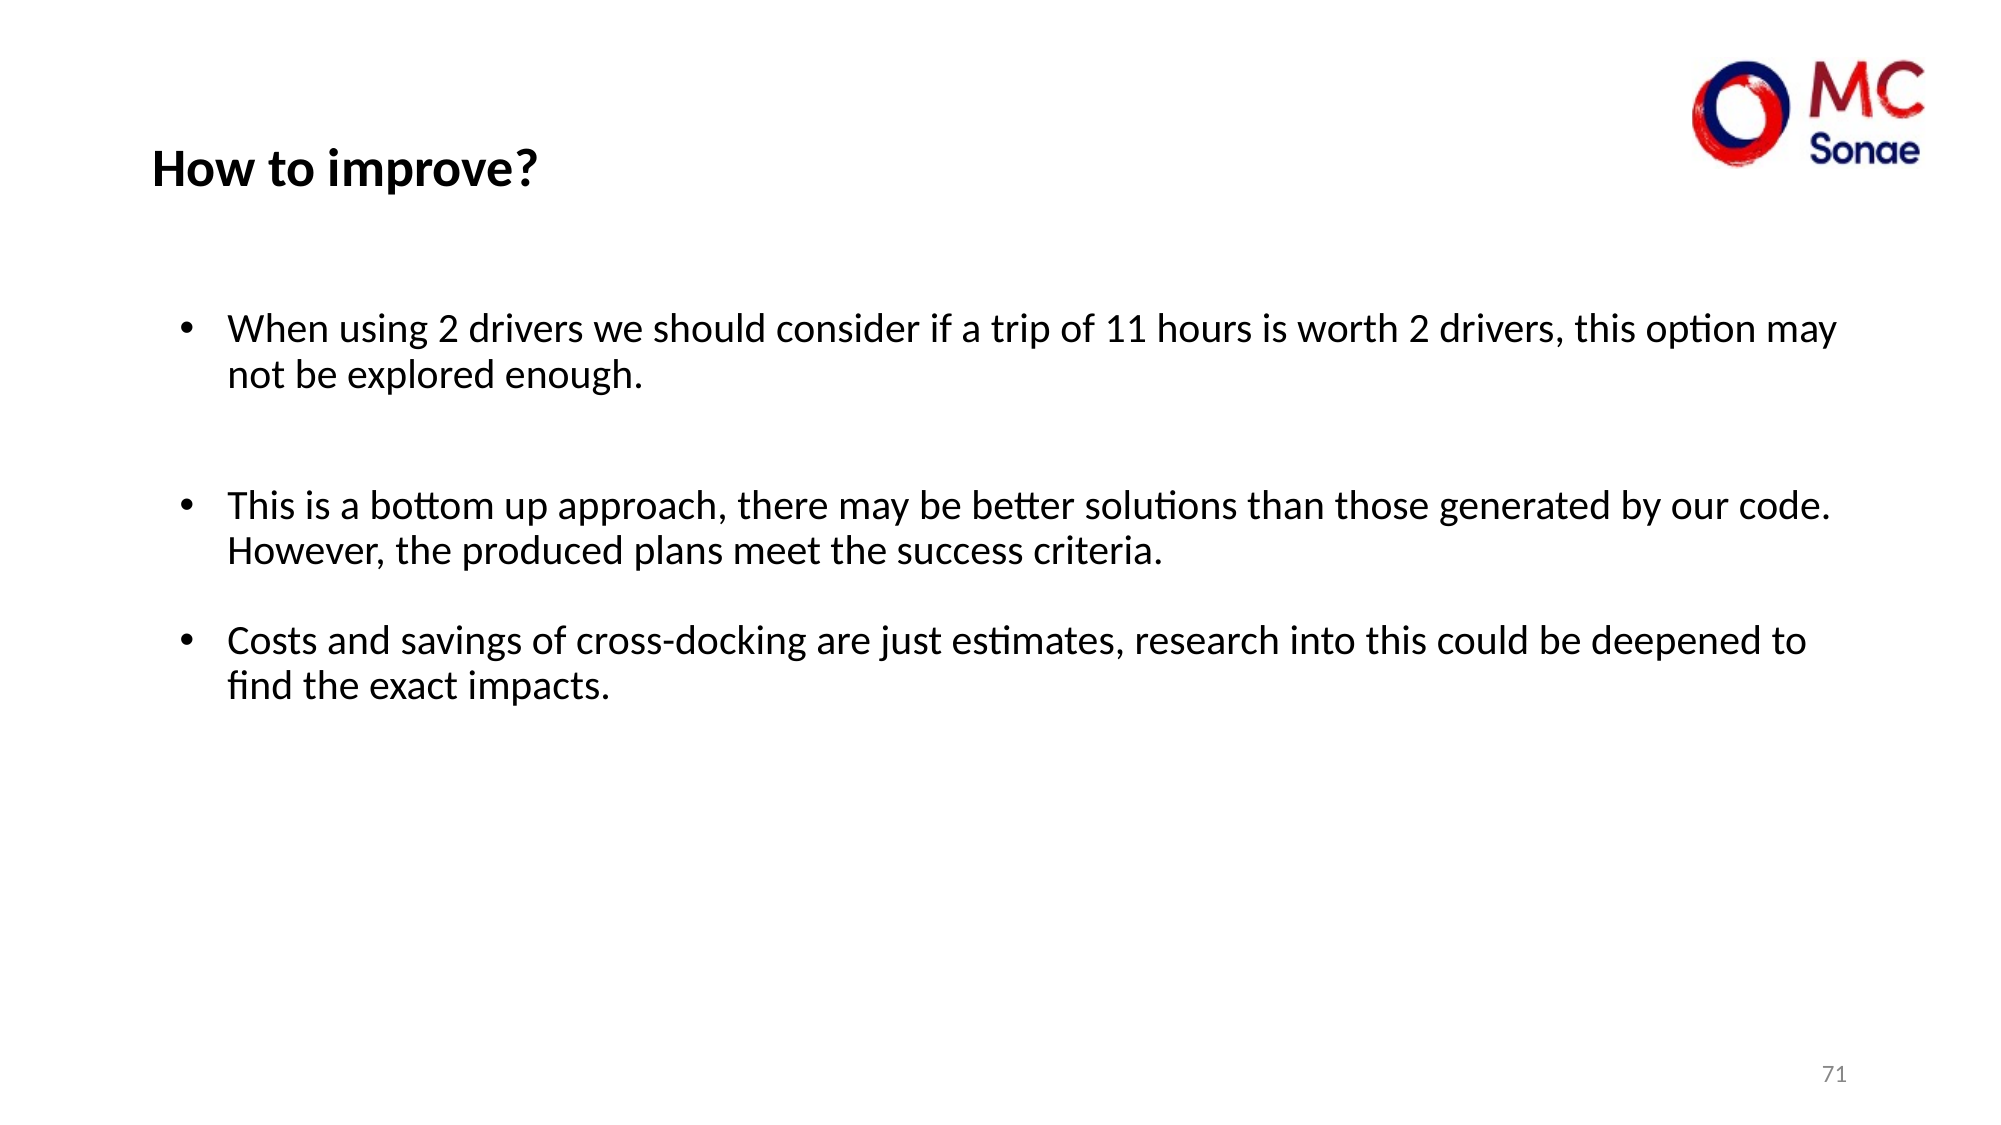

# How to improve?
When using 2 drivers we should consider if a trip of 11 hours is worth 2 drivers, this option may not be explored enough.

This is a bottom up approach, there may be better solutions than those generated by our code. However, the produced plans meet the success criteria.
Costs and savings of cross-docking are just estimates, research into this could be deepened to find the exact impacts.
71